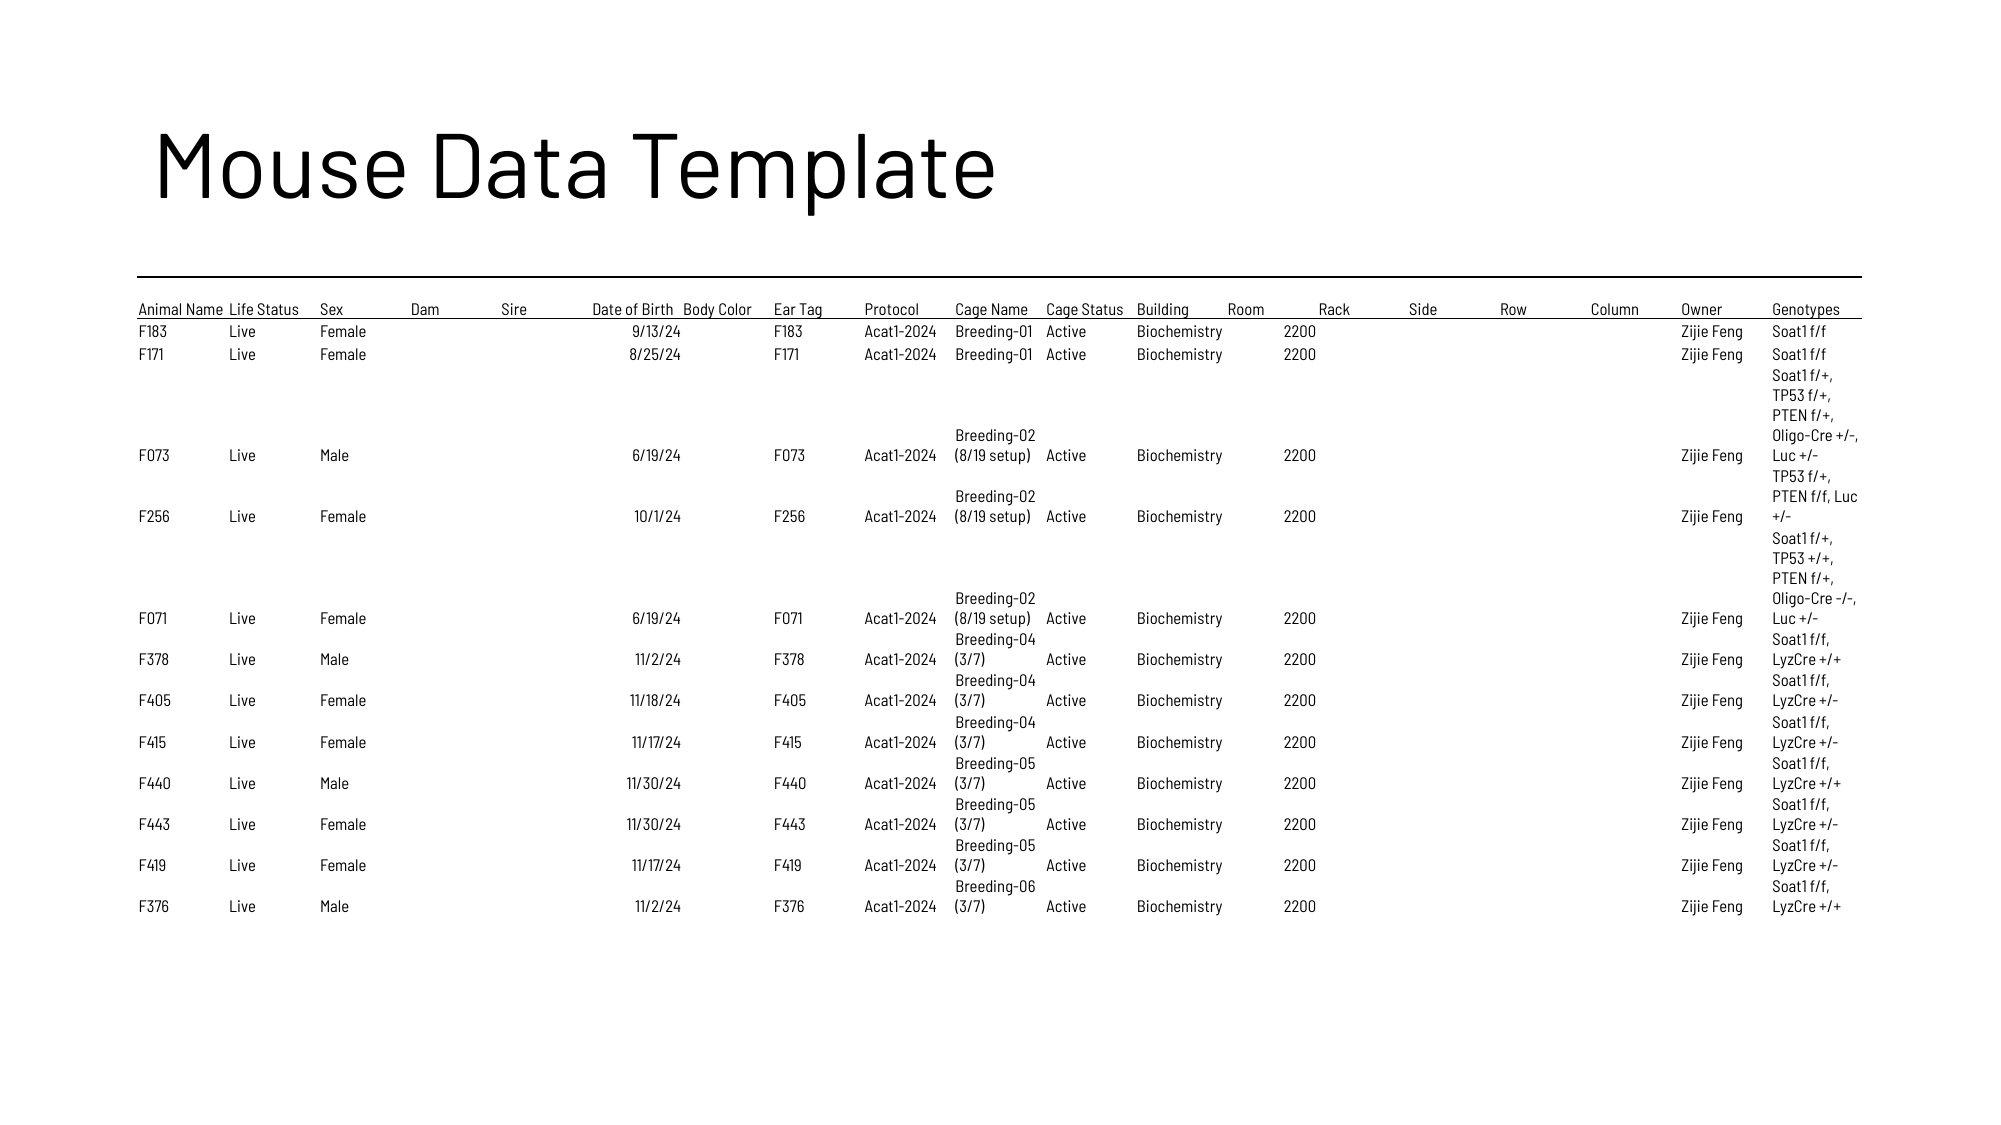

# Mouse Data Template
| Animal Name | Life Status | Sex | Dam | Sire | Date of Birth | Body Color | Ear Tag | Protocol | Cage Name | Cage Status | Building | Room | Rack | Side | Row | Column | Owner | Genotypes |
| --- | --- | --- | --- | --- | --- | --- | --- | --- | --- | --- | --- | --- | --- | --- | --- | --- | --- | --- |
| F183 | Live | Female |  |  | 9/13/24 |  | F183 | Acat1-2024 | Breeding-01 | Active | Biochemistry | 2200 |  |  |  |  | Zijie Feng | Soat1 f/f |
| F171 | Live | Female |  |  | 8/25/24 |  | F171 | Acat1-2024 | Breeding-01 | Active | Biochemistry | 2200 |  |  |  |  | Zijie Feng | Soat1 f/f |
| F073 | Live | Male |  |  | 6/19/24 |  | F073 | Acat1-2024 | Breeding-02 (8/19 setup) | Active | Biochemistry | 2200 |  |  |  |  | Zijie Feng | Soat1 f/+, TP53 f/+, PTEN f/+, Oligo-Cre +/-, Luc +/- |
| F256 | Live | Female |  |  | 10/1/24 |  | F256 | Acat1-2024 | Breeding-02 (8/19 setup) | Active | Biochemistry | 2200 |  |  |  |  | Zijie Feng | TP53 f/+, PTEN f/f, Luc +/- |
| F071 | Live | Female |  |  | 6/19/24 |  | F071 | Acat1-2024 | Breeding-02 (8/19 setup) | Active | Biochemistry | 2200 |  |  |  |  | Zijie Feng | Soat1 f/+, TP53 +/+, PTEN f/+, Oligo-Cre -/-, Luc +/- |
| F378 | Live | Male |  |  | 11/2/24 |  | F378 | Acat1-2024 | Breeding-04 (3/7) | Active | Biochemistry | 2200 |  |  |  |  | Zijie Feng | Soat1 f/f, LyzCre +/+ |
| F405 | Live | Female |  |  | 11/18/24 |  | F405 | Acat1-2024 | Breeding-04 (3/7) | Active | Biochemistry | 2200 |  |  |  |  | Zijie Feng | Soat1 f/f, LyzCre +/- |
| F415 | Live | Female |  |  | 11/17/24 |  | F415 | Acat1-2024 | Breeding-04 (3/7) | Active | Biochemistry | 2200 |  |  |  |  | Zijie Feng | Soat1 f/f, LyzCre +/- |
| F440 | Live | Male |  |  | 11/30/24 |  | F440 | Acat1-2024 | Breeding-05 (3/7) | Active | Biochemistry | 2200 |  |  |  |  | Zijie Feng | Soat1 f/f, LyzCre +/+ |
| F443 | Live | Female |  |  | 11/30/24 |  | F443 | Acat1-2024 | Breeding-05 (3/7) | Active | Biochemistry | 2200 |  |  |  |  | Zijie Feng | Soat1 f/f, LyzCre +/- |
| F419 | Live | Female |  |  | 11/17/24 |  | F419 | Acat1-2024 | Breeding-05 (3/7) | Active | Biochemistry | 2200 |  |  |  |  | Zijie Feng | Soat1 f/f, LyzCre +/- |
| F376 | Live | Male |  |  | 11/2/24 |  | F376 | Acat1-2024 | Breeding-06 (3/7) | Active | Biochemistry | 2200 |  |  |  |  | Zijie Feng | Soat1 f/f, LyzCre +/+ |